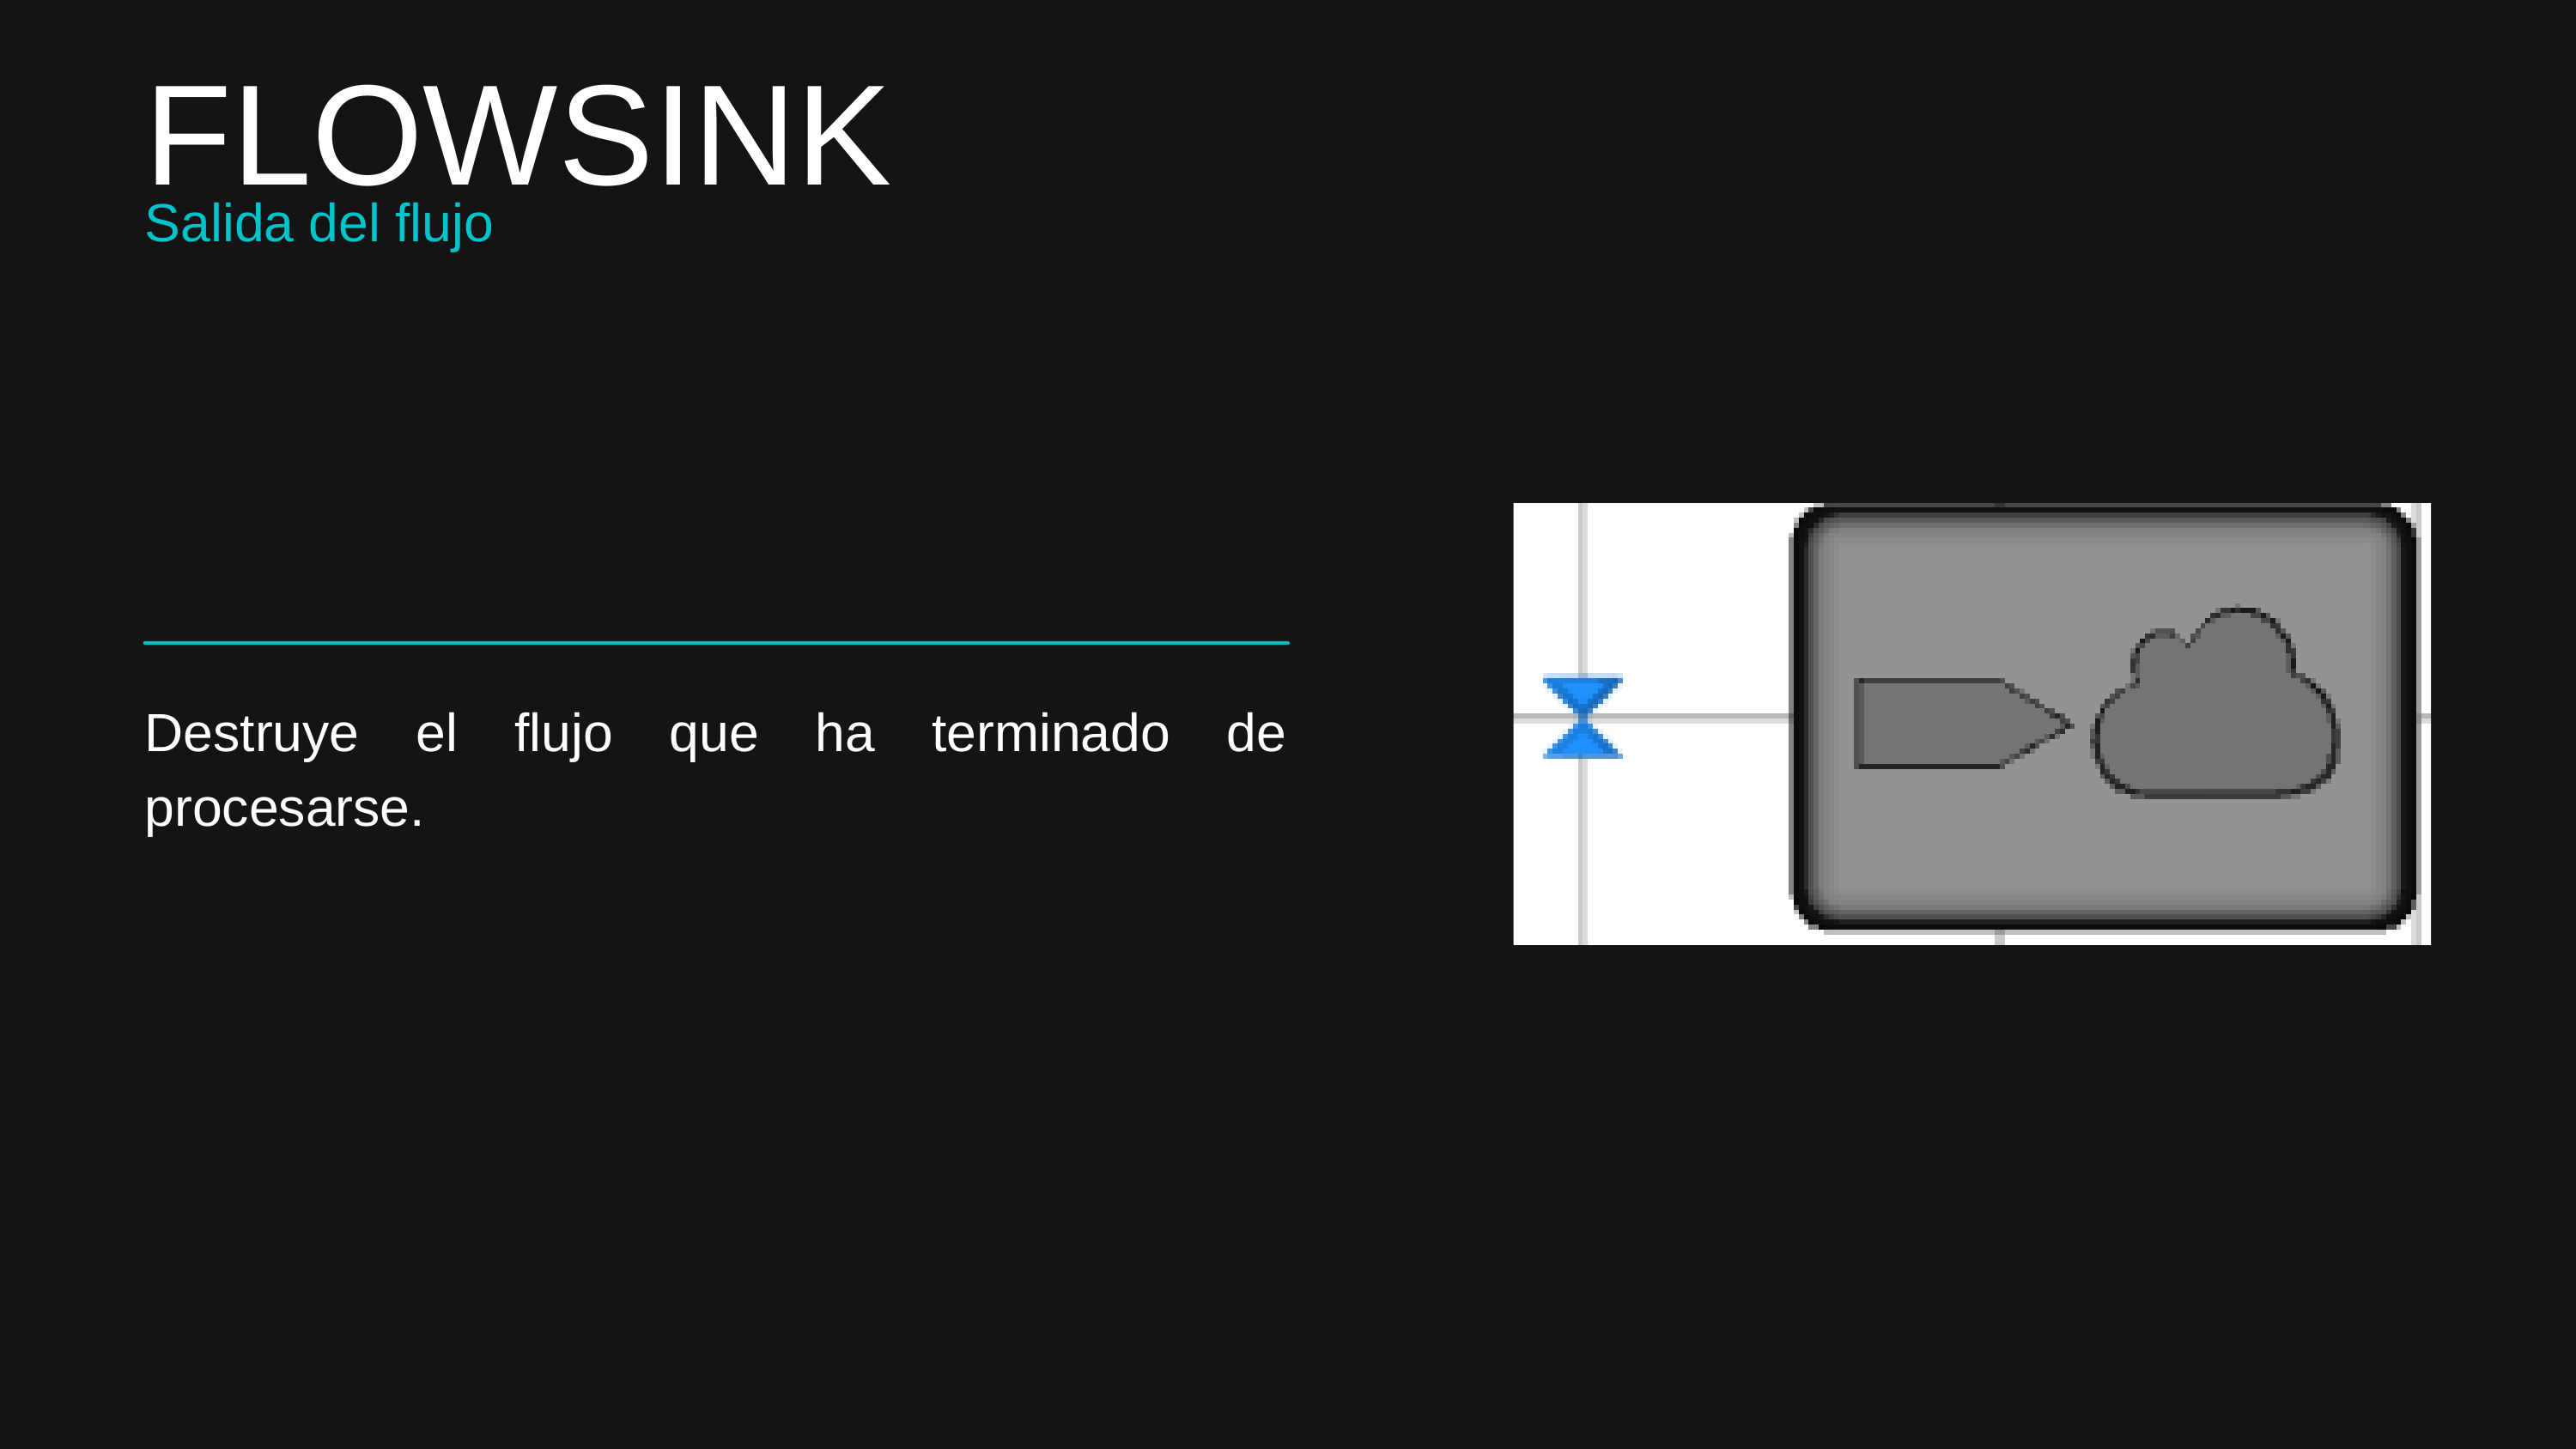

FLOWSINK
Salida del flujo

Destruye el flujo que ha terminado de procesarse.